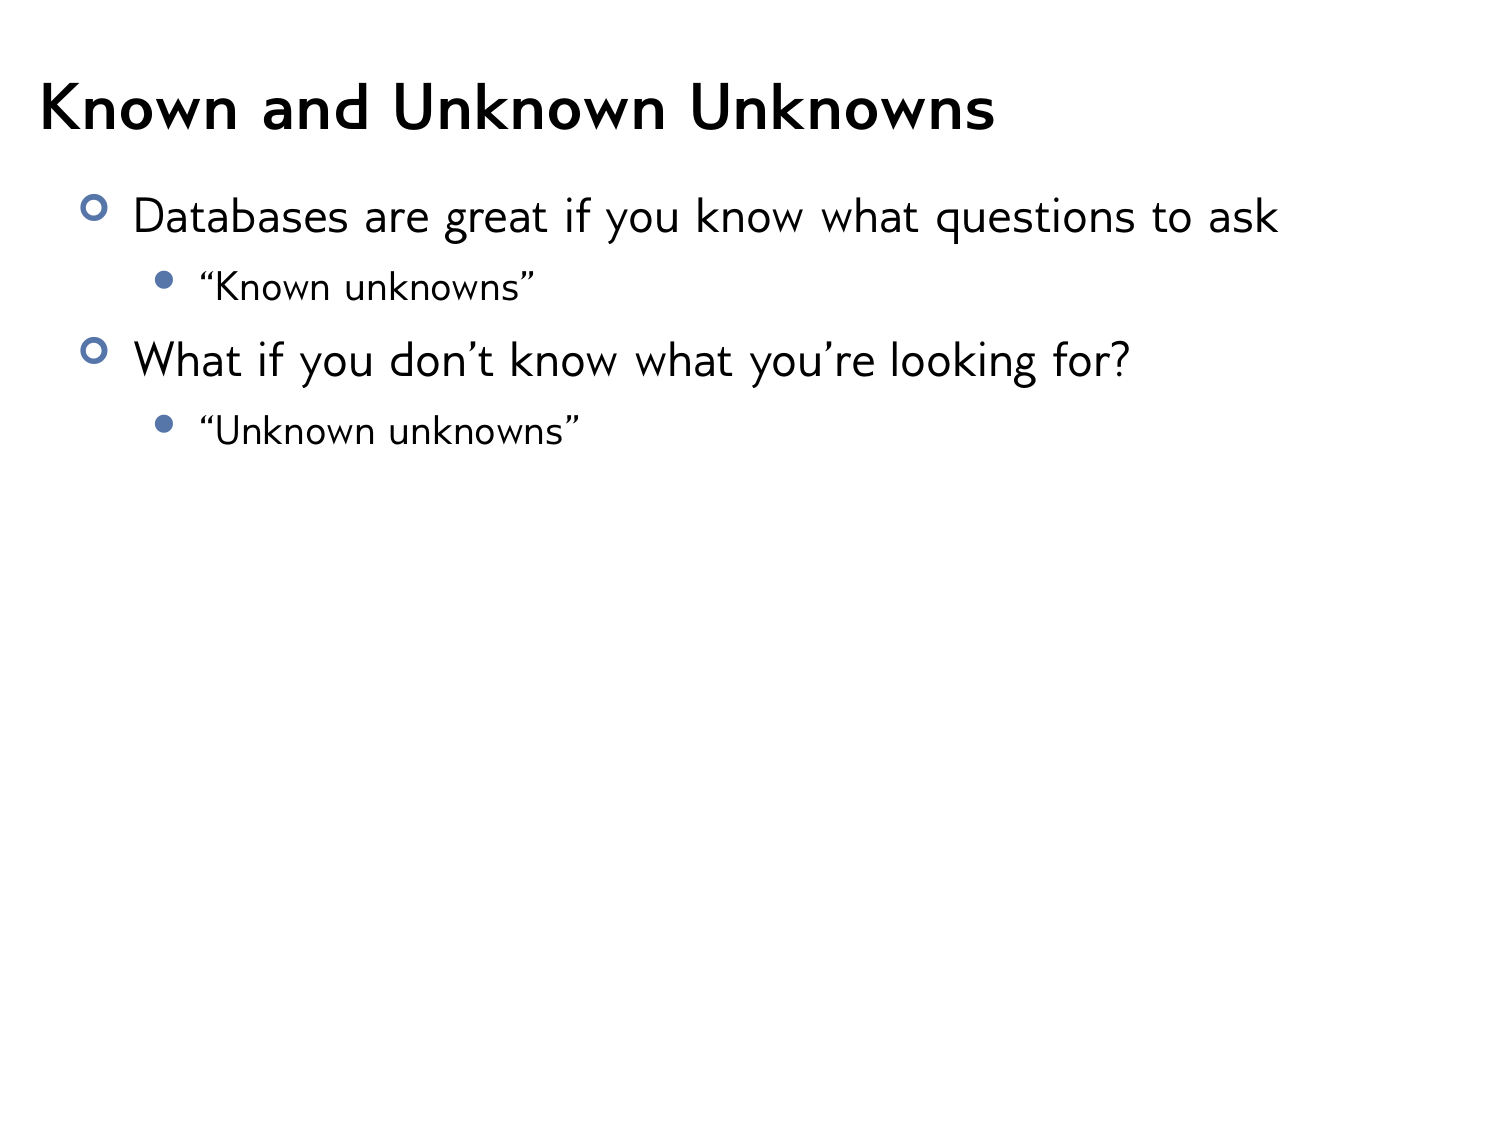

# Known and Unknown Unknowns
Databases are great if you know what questions to ask
“Known unknowns”
What if you don’t know what you’re looking for?
“Unknown unknowns”